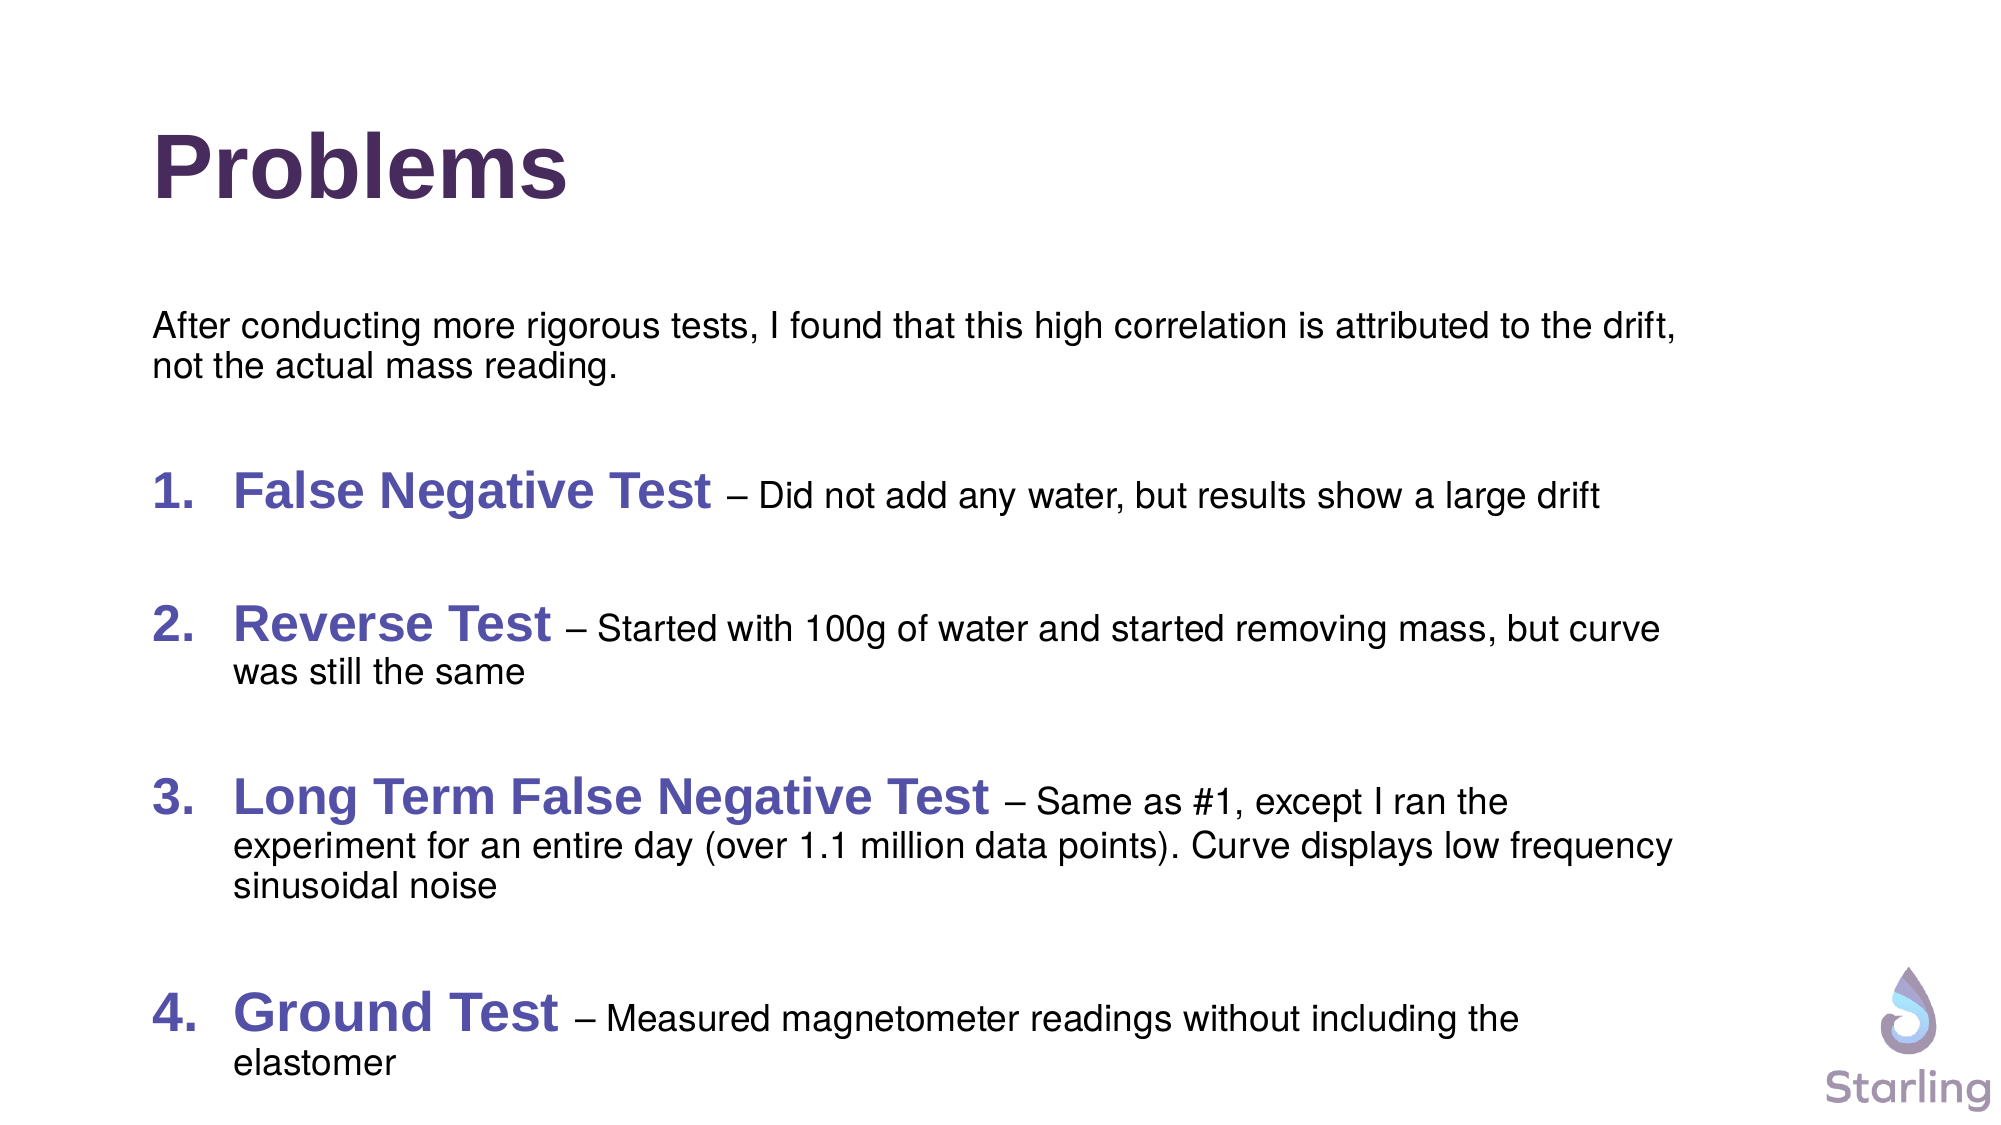

# Problems
After conducting more rigorous tests, I found that this high correlation is attributed to the drift, not the actual mass reading.

False Negative Test – Did not add any water, but results show a large drift

Reverse Test – Started with 100g of water and started removing mass, but curve was still the same

Long Term False Negative Test – Same as #1, except I ran the experiment for an entire day (over 1.1 million data points). Curve displays low frequency sinusoidal noise

Ground Test – Measured magnetometer readings without including the elastomer